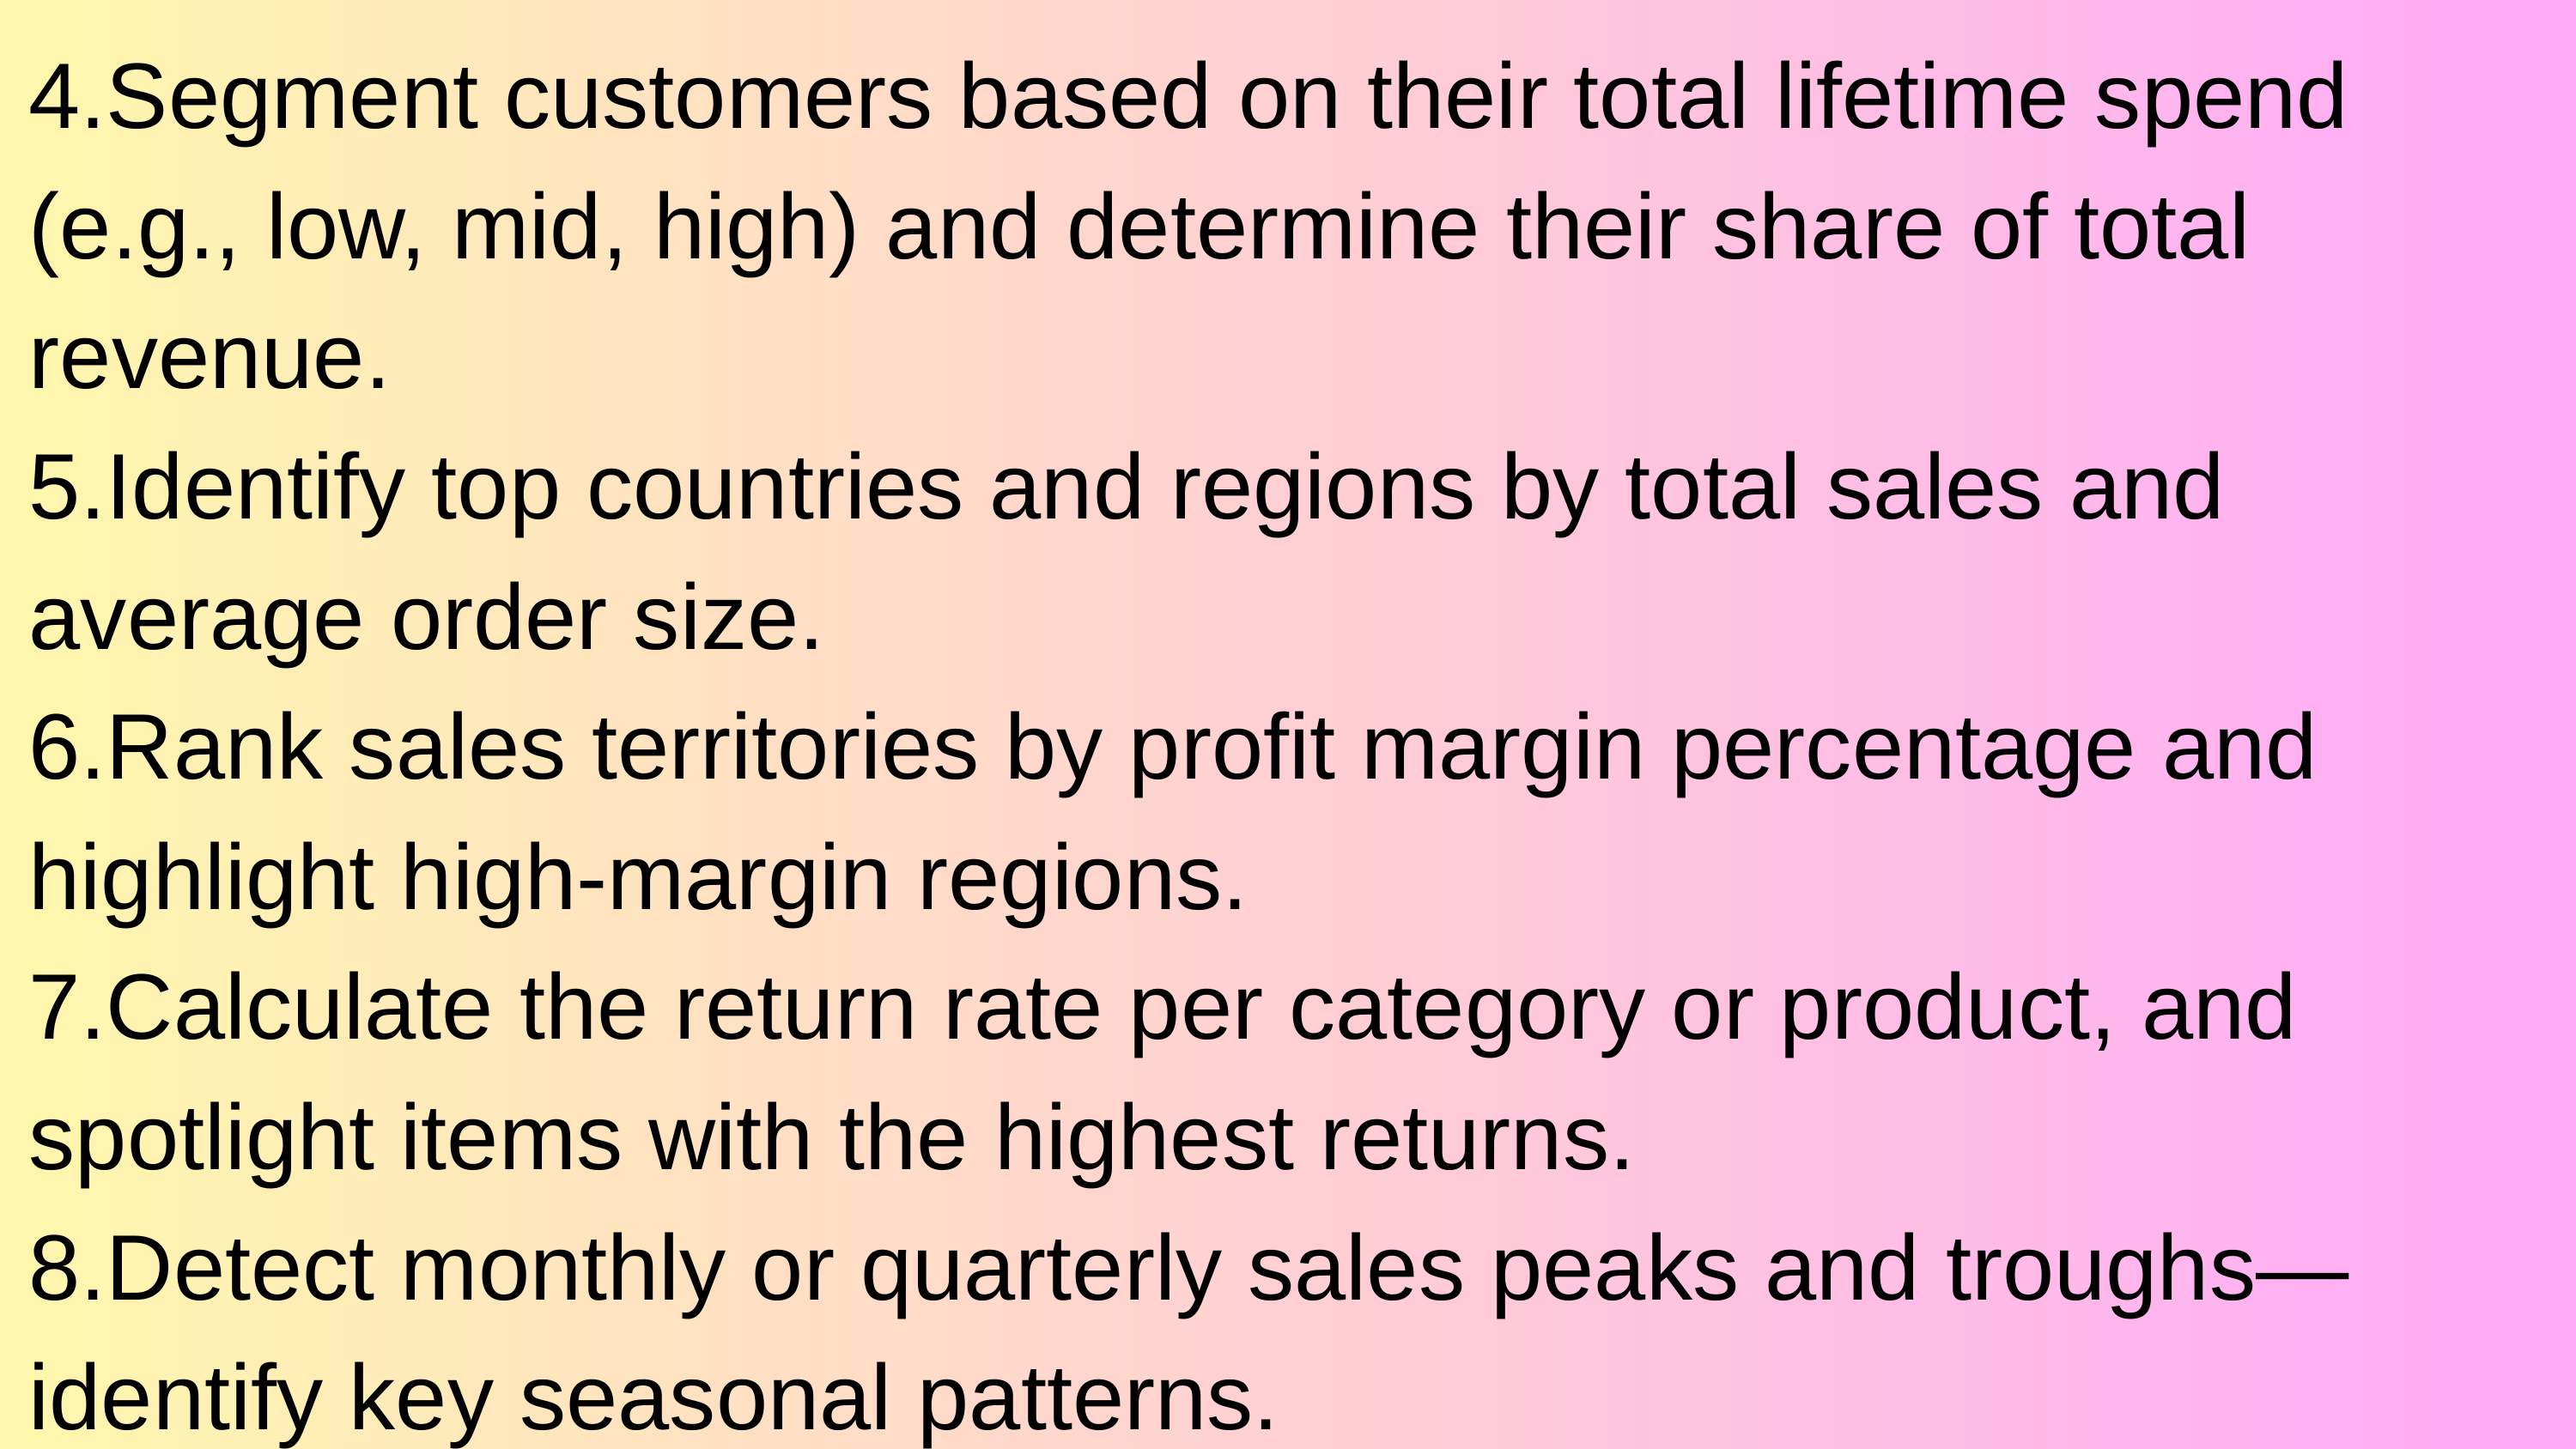

4.Segment customers based on their total lifetime spend (e.g., low, mid, high) and determine their share of total revenue.
5.Identify top countries and regions by total sales and average order size.
6.Rank sales territories by profit margin percentage and highlight high-margin regions.
7.Calculate the return rate per category or product, and spotlight items with the highest returns.
8.Detect monthly or quarterly sales peaks and troughs—identify key seasonal patterns.
9.Determine revenue contribution from new customers versus repeat purchasers and assess changes over time.